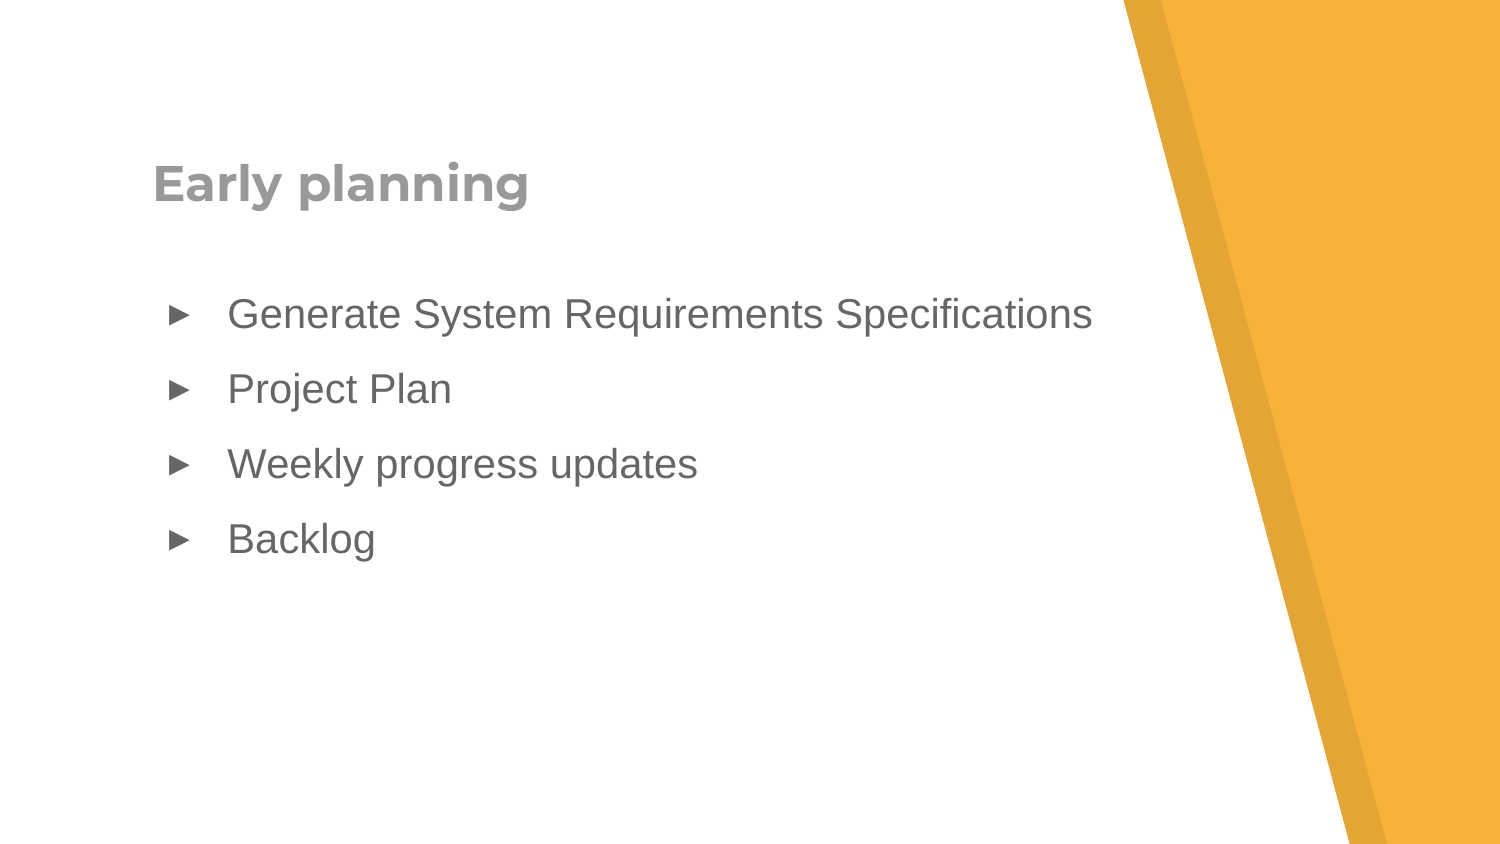

# Early planning
Generate System Requirements Specifications
Project Plan
Weekly progress updates
Backlog